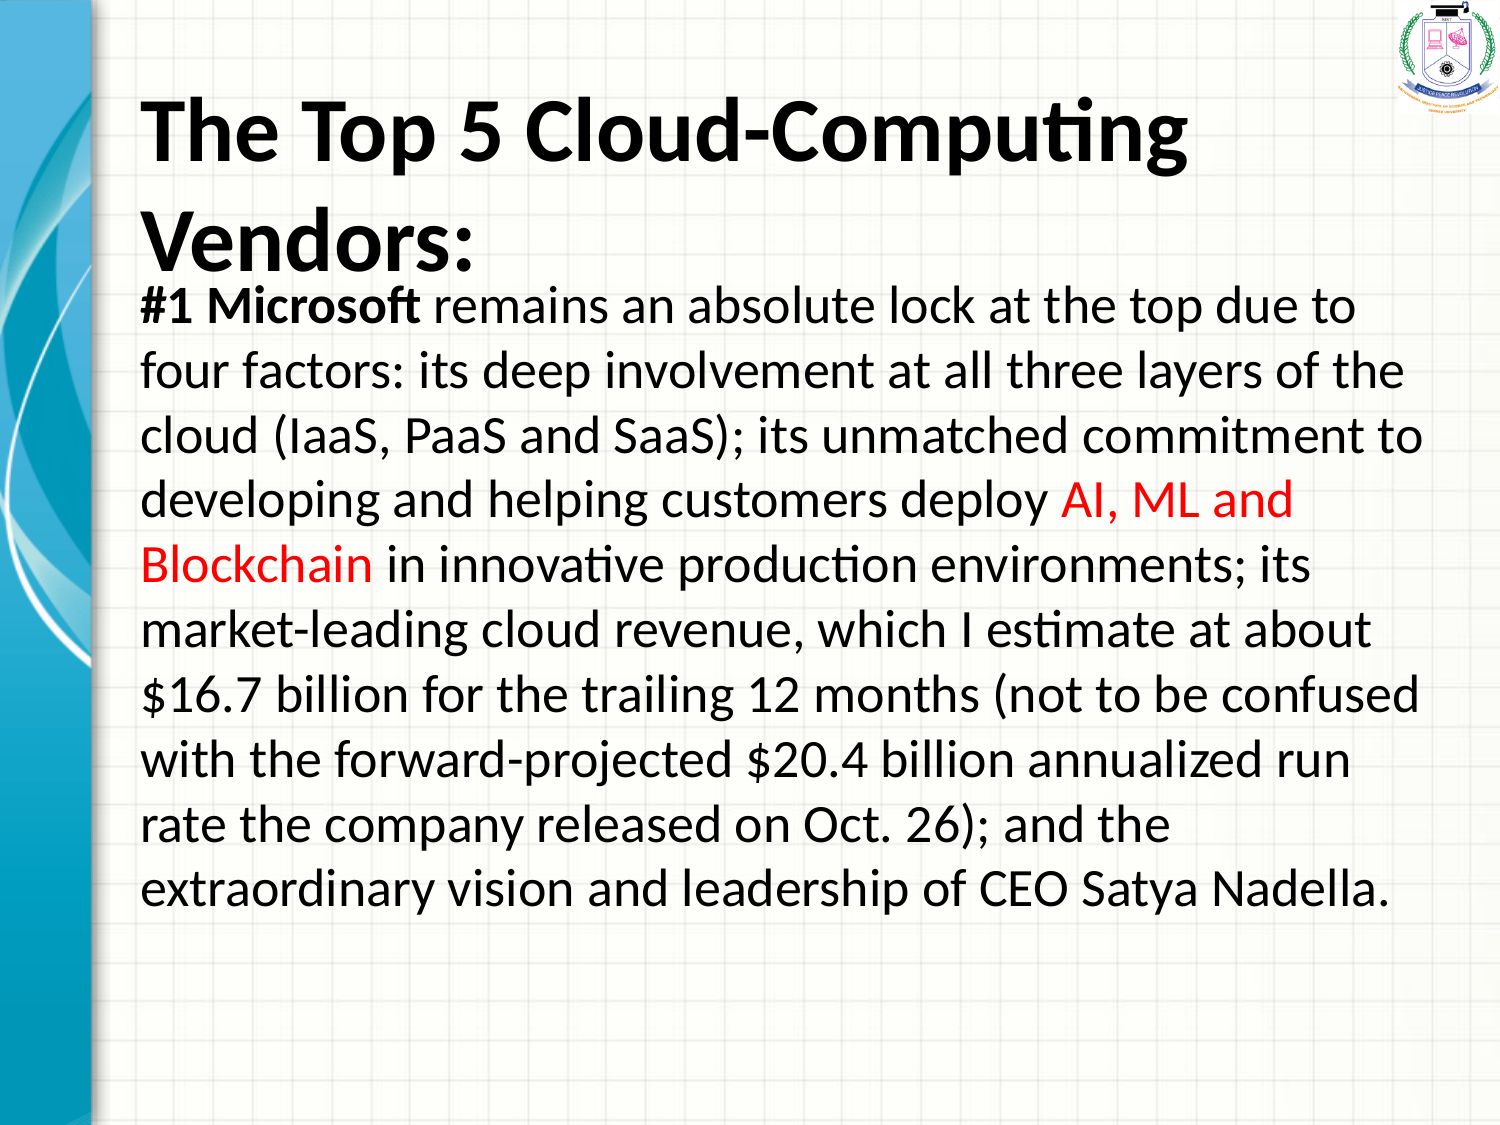

# The Top 5 Cloud-Computing Vendors:
#1 Microsoft remains an absolute lock at the top due to four factors: its deep involvement at all three layers of the cloud (IaaS, PaaS and SaaS); its unmatched commitment to developing and helping customers deploy AI, ML and Blockchain in innovative production environments; its market-leading cloud revenue, which I estimate at about $16.7 billion for the trailing 12 months (not to be confused with the forward-projected $20.4 billion annualized run rate the company released on Oct. 26); and the extraordinary vision and leadership of CEO Satya Nadella.